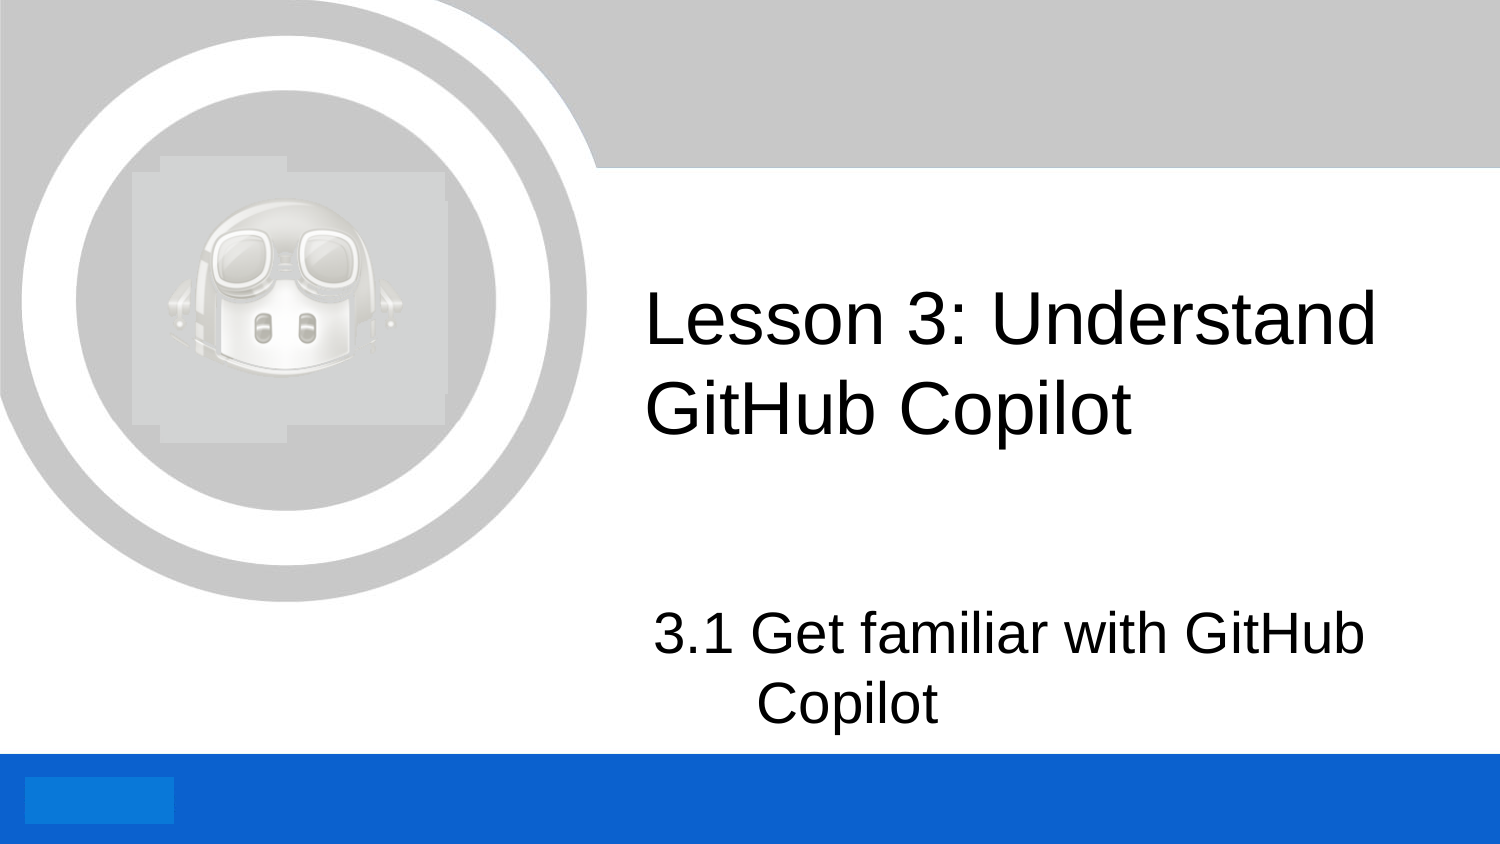

# Lesson 3: Understand GitHub Copilot
3.1 Get familiar with GitHub Copilot